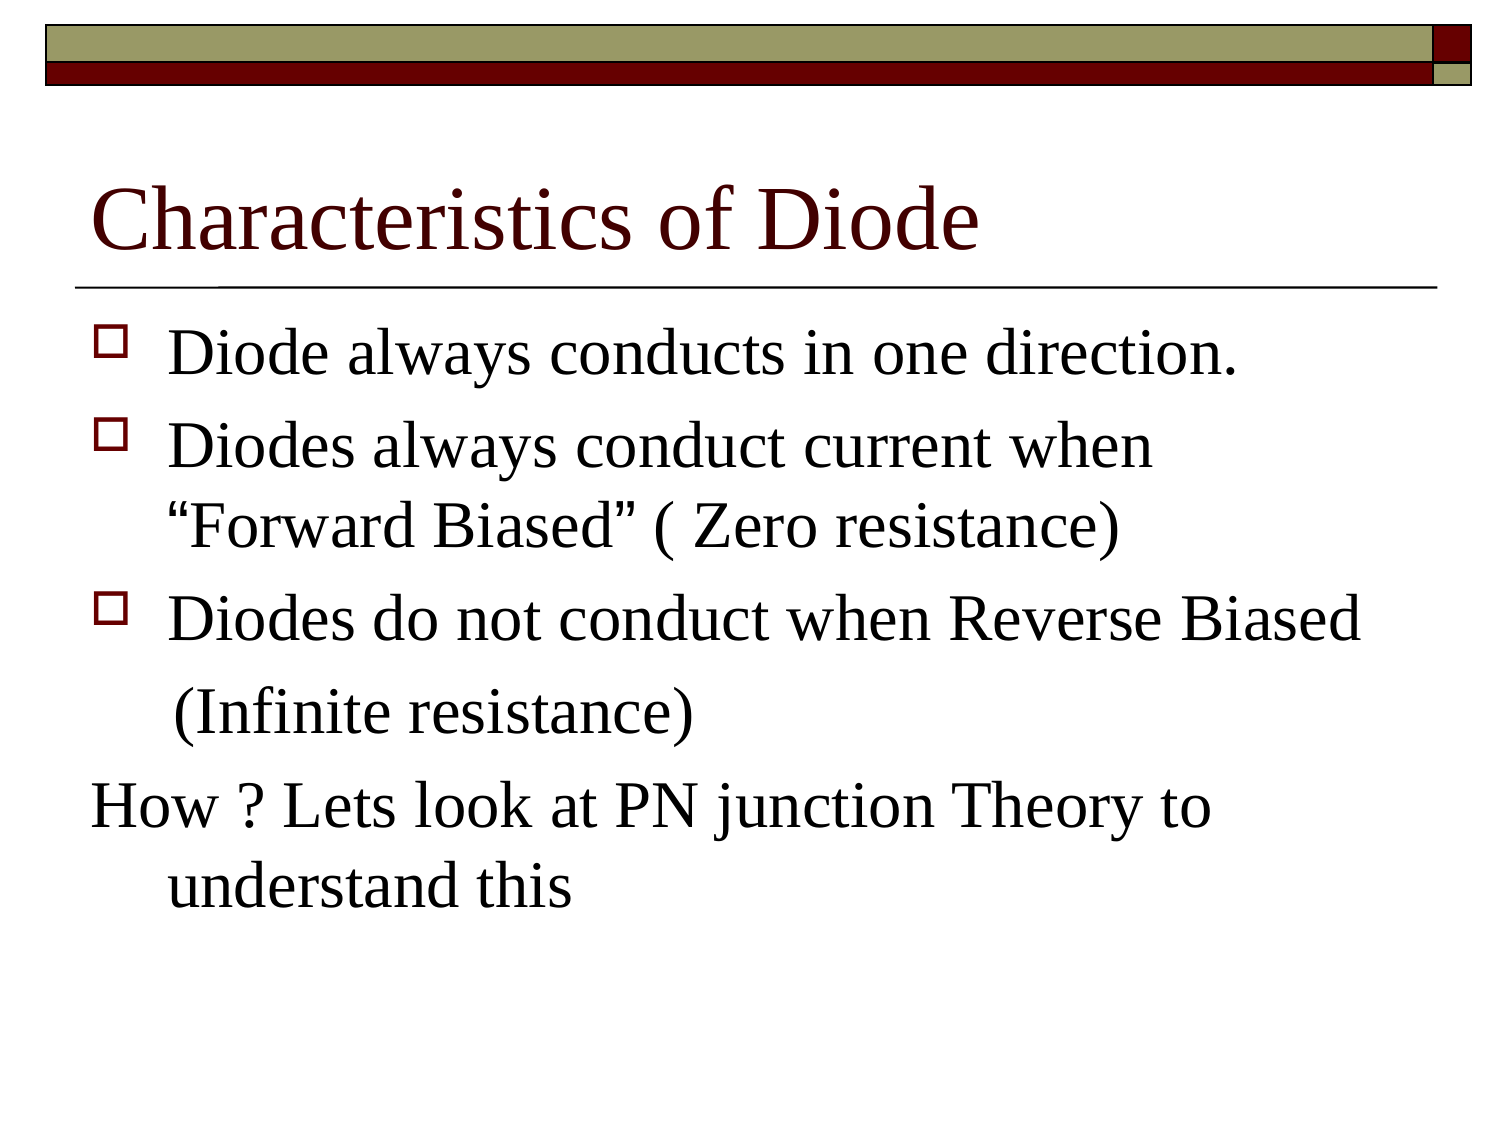

# Characteristics of Diode
Diode always conducts in one direction.
Diodes always conduct current when “Forward Biased” ( Zero resistance)
Diodes do not conduct when Reverse Biased
     (Infinite resistance)
How ? Lets look at PN junction Theory to understand this